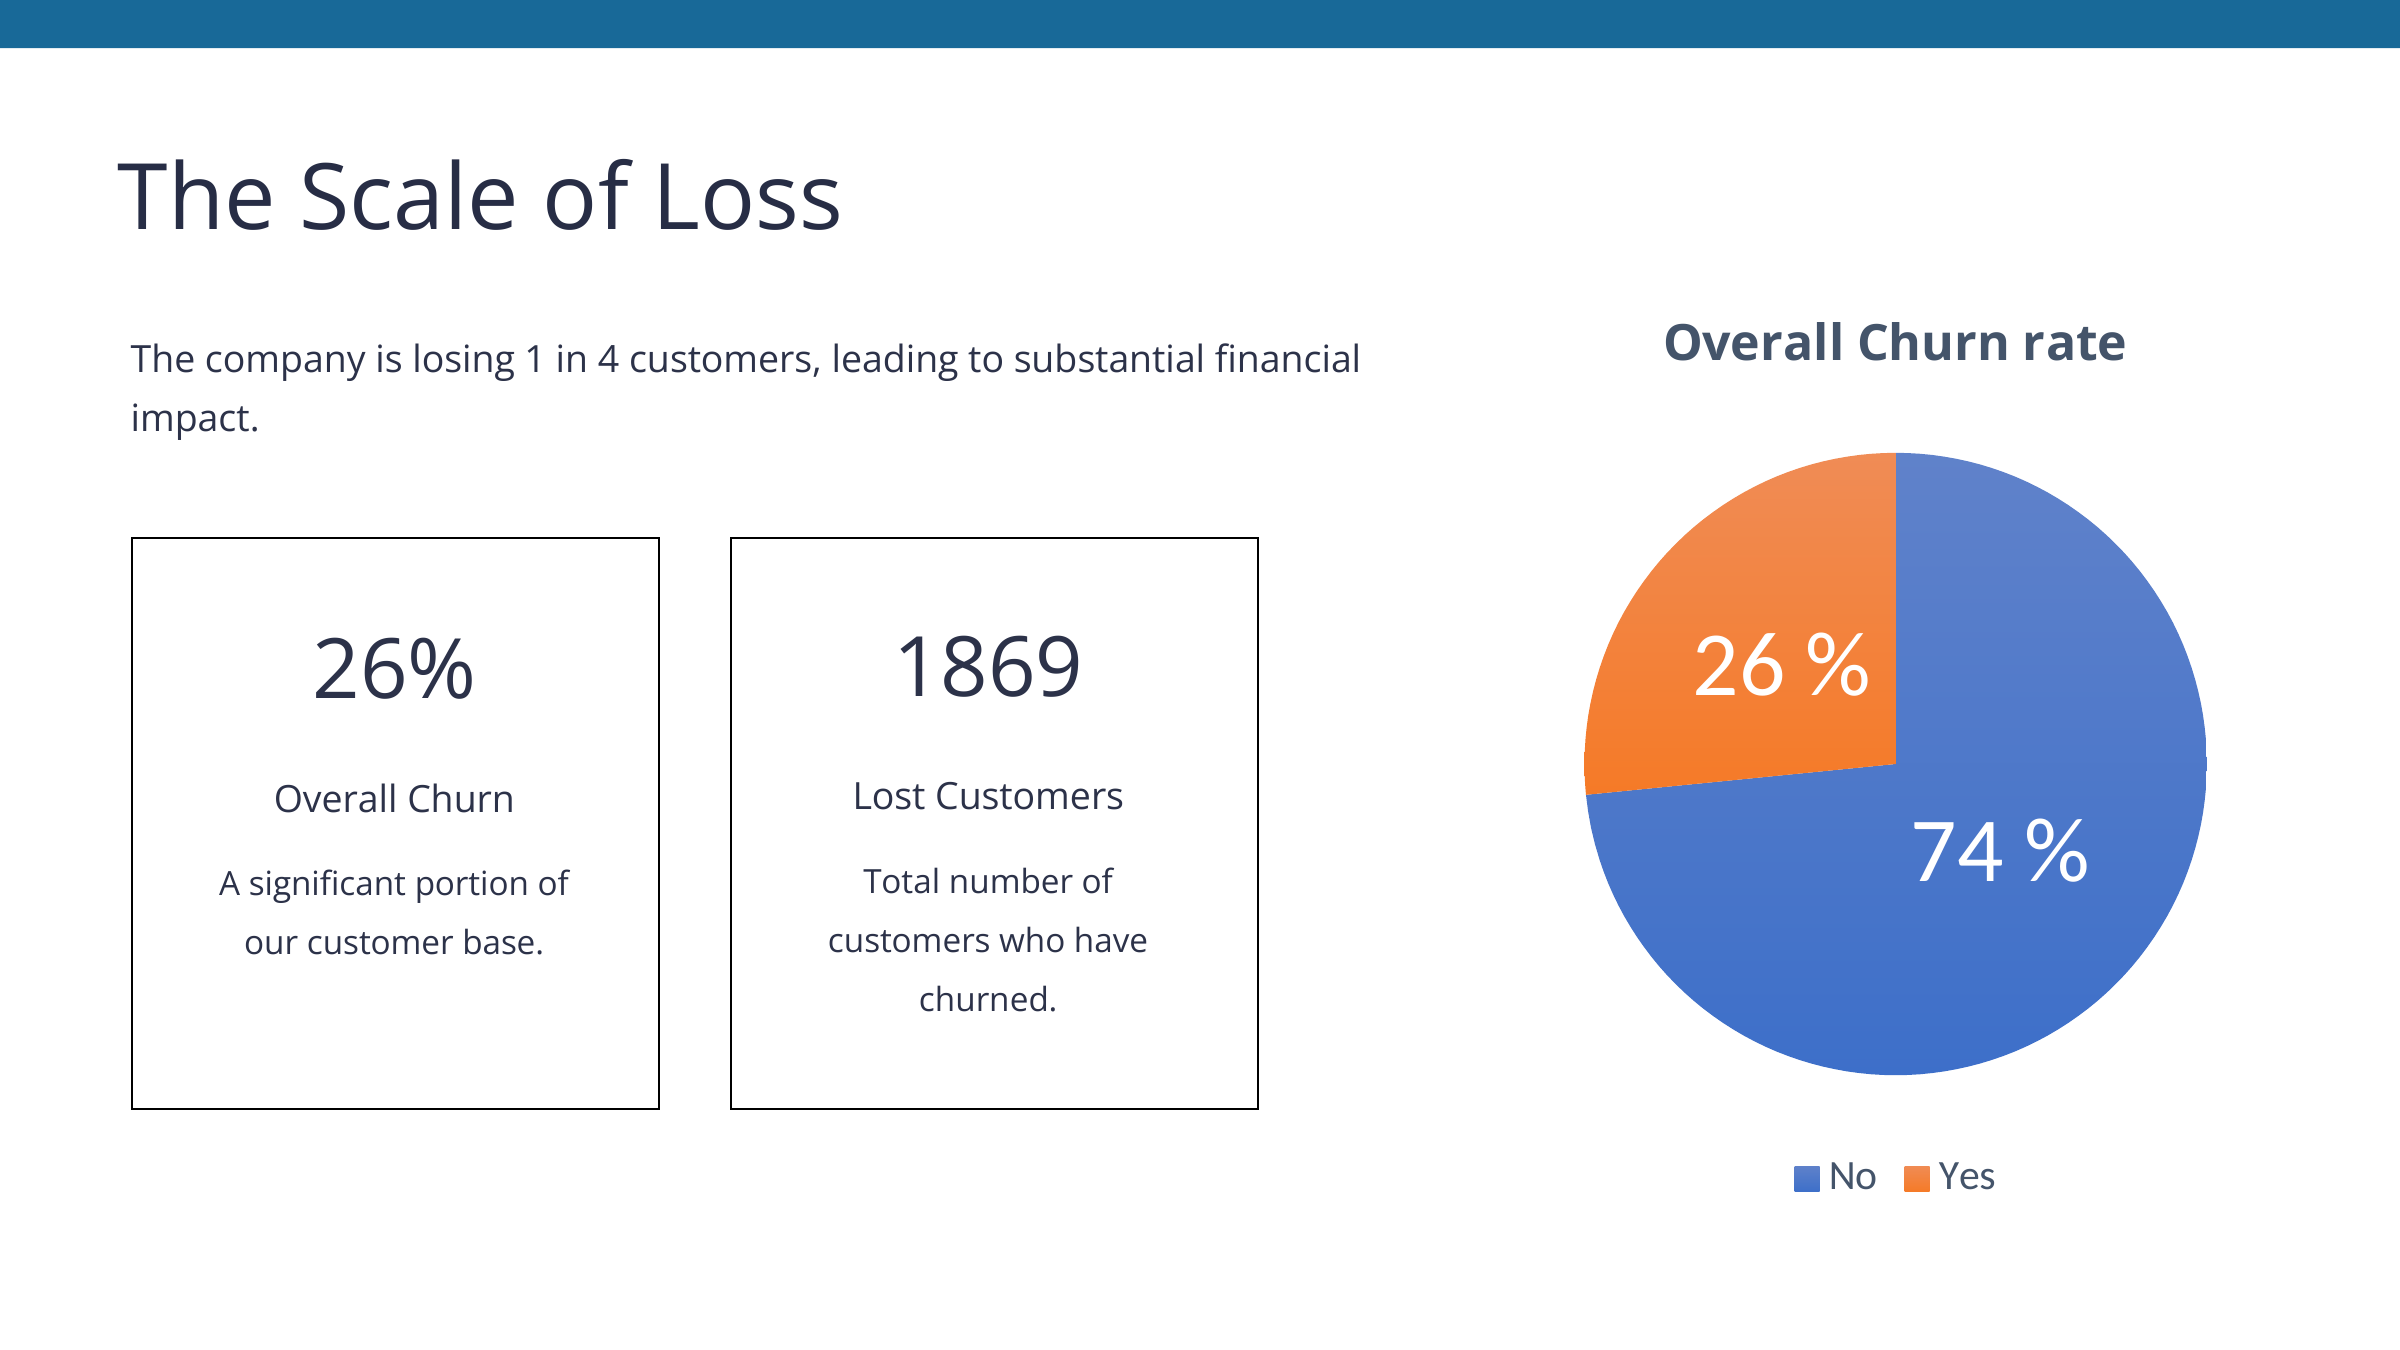

The Scale of Loss

### Chart: Overall Churn rate

| Category | percentage |
|---|---|
| No | 73.42 |
| Yes | 26.58 |
The company is losing 1 in 4 customers, leading to substantial financial impact.

26%
Overall Churn
A significant portion of our customer base.

1869
Lost Customers
Total number of customers who have churned.